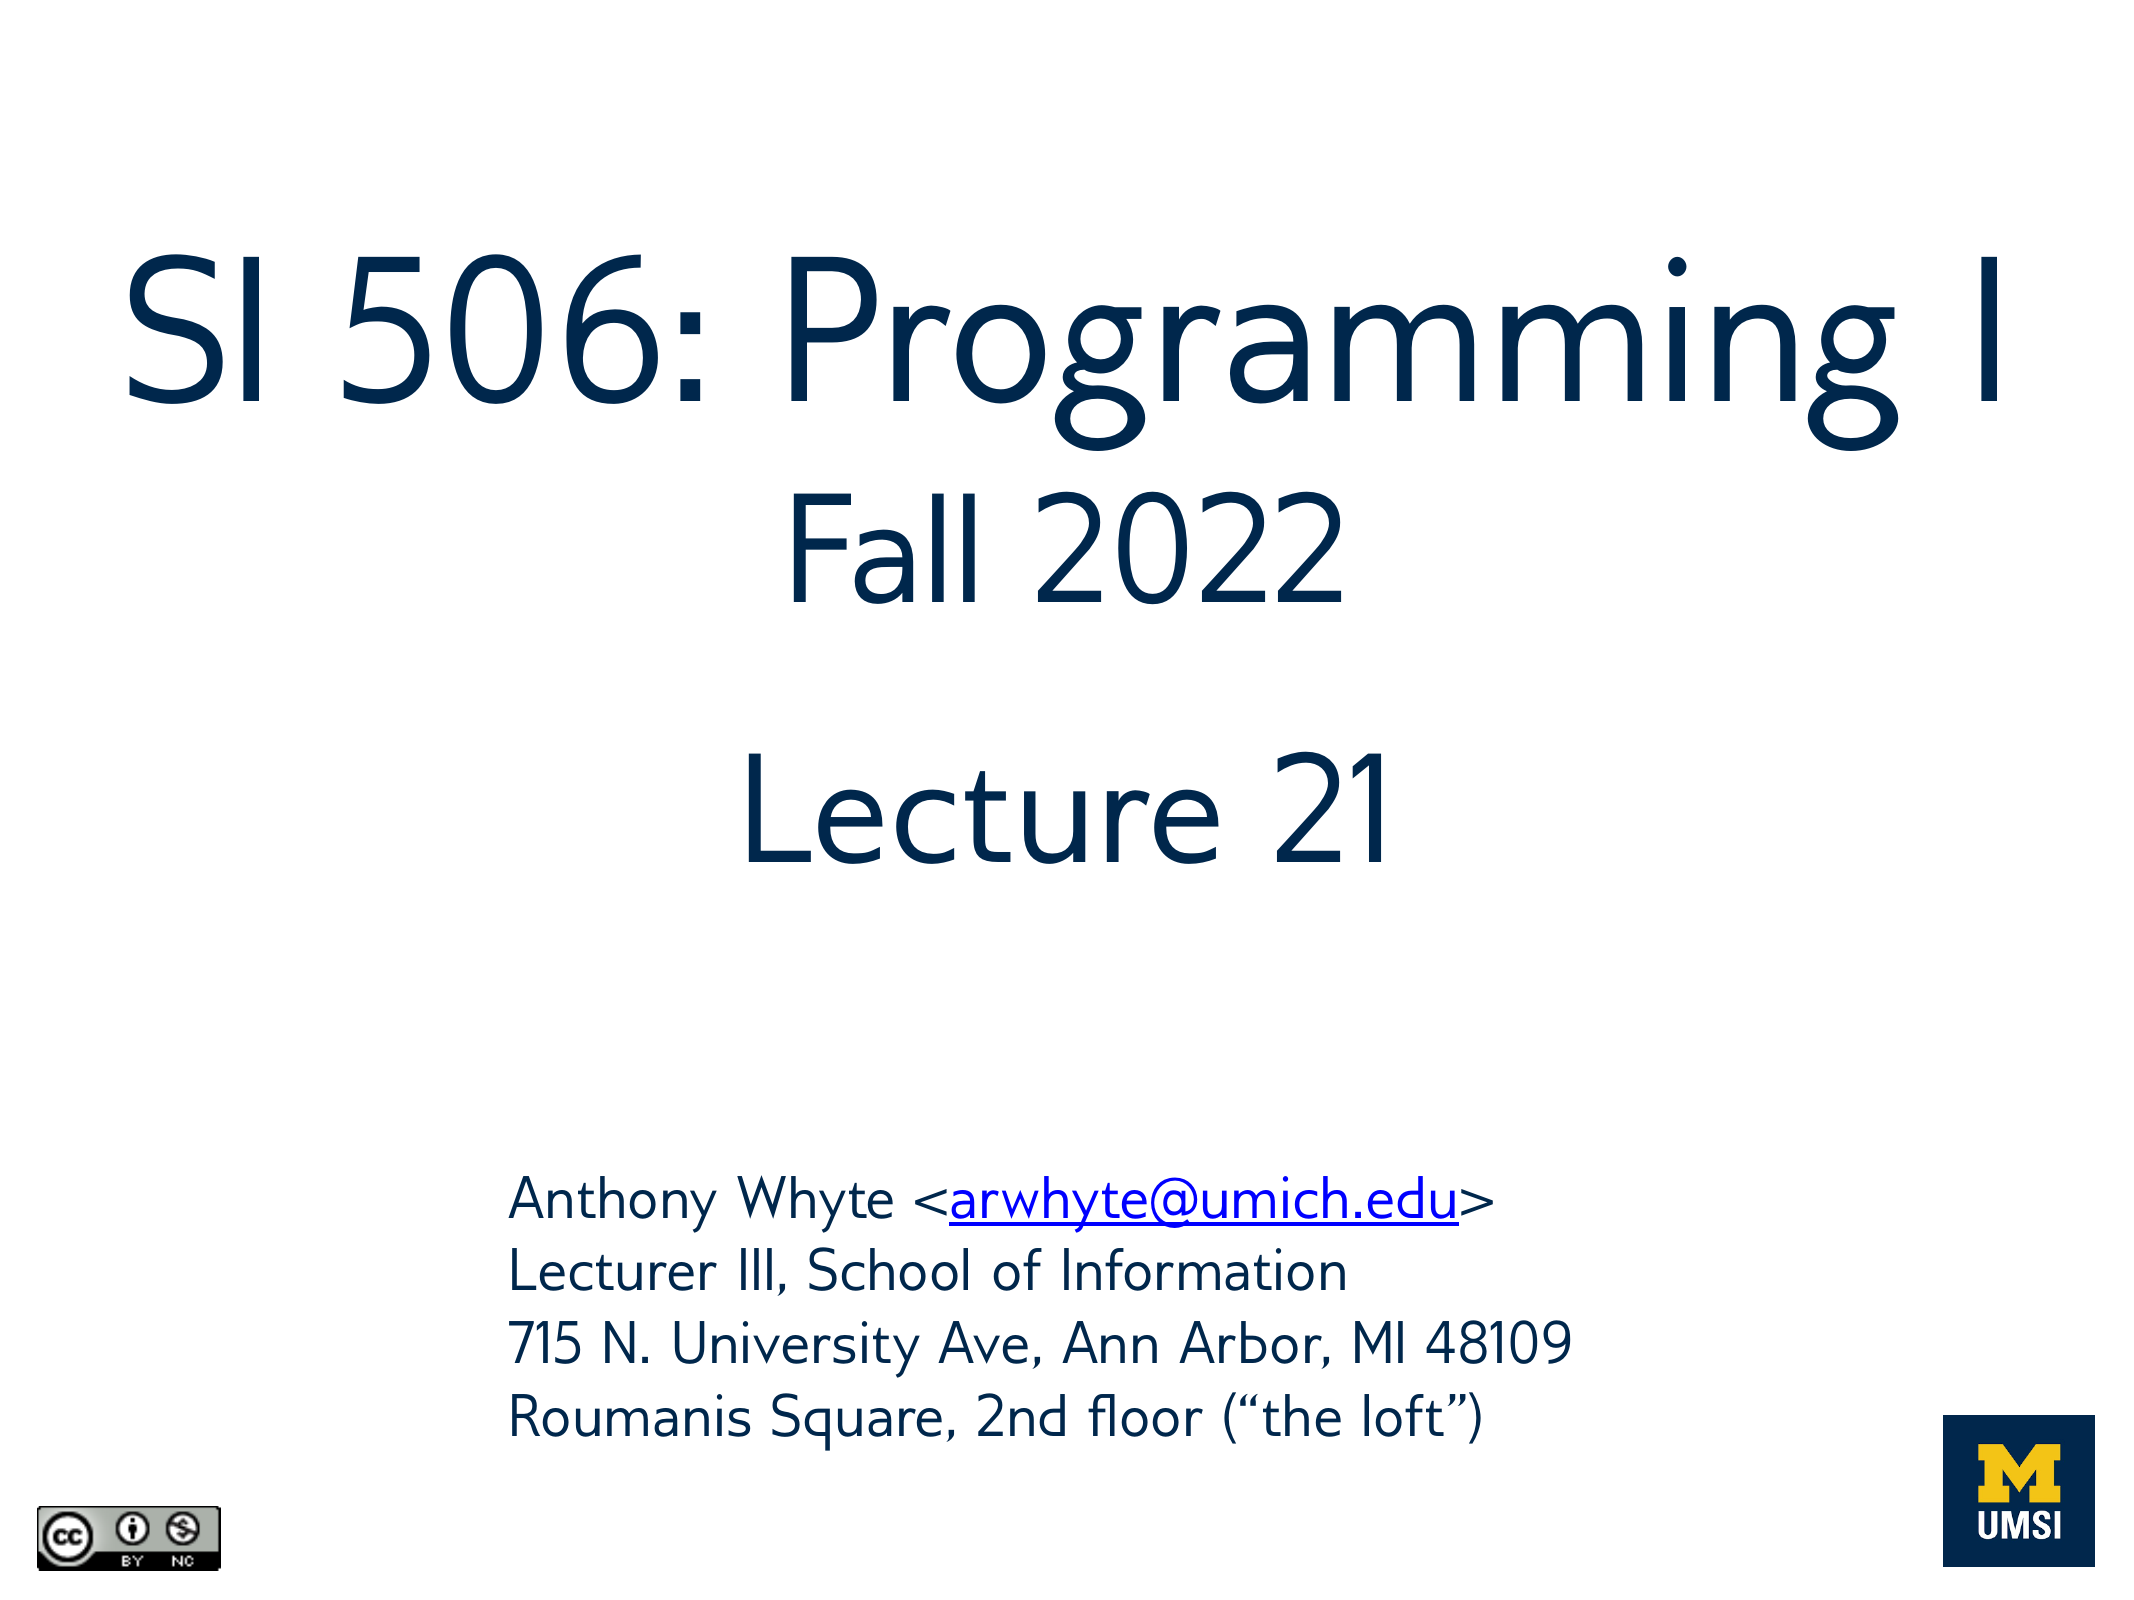

# SI 506: Programming I
Fall 2022
Lecture 21
Anthony Whyte <arwhyte@umich.edu>
Lecturer III, School of Information
715 N. University Ave, Ann Arbor, MI 48109
Roumanis Square, 2nd floor (“the loft”)